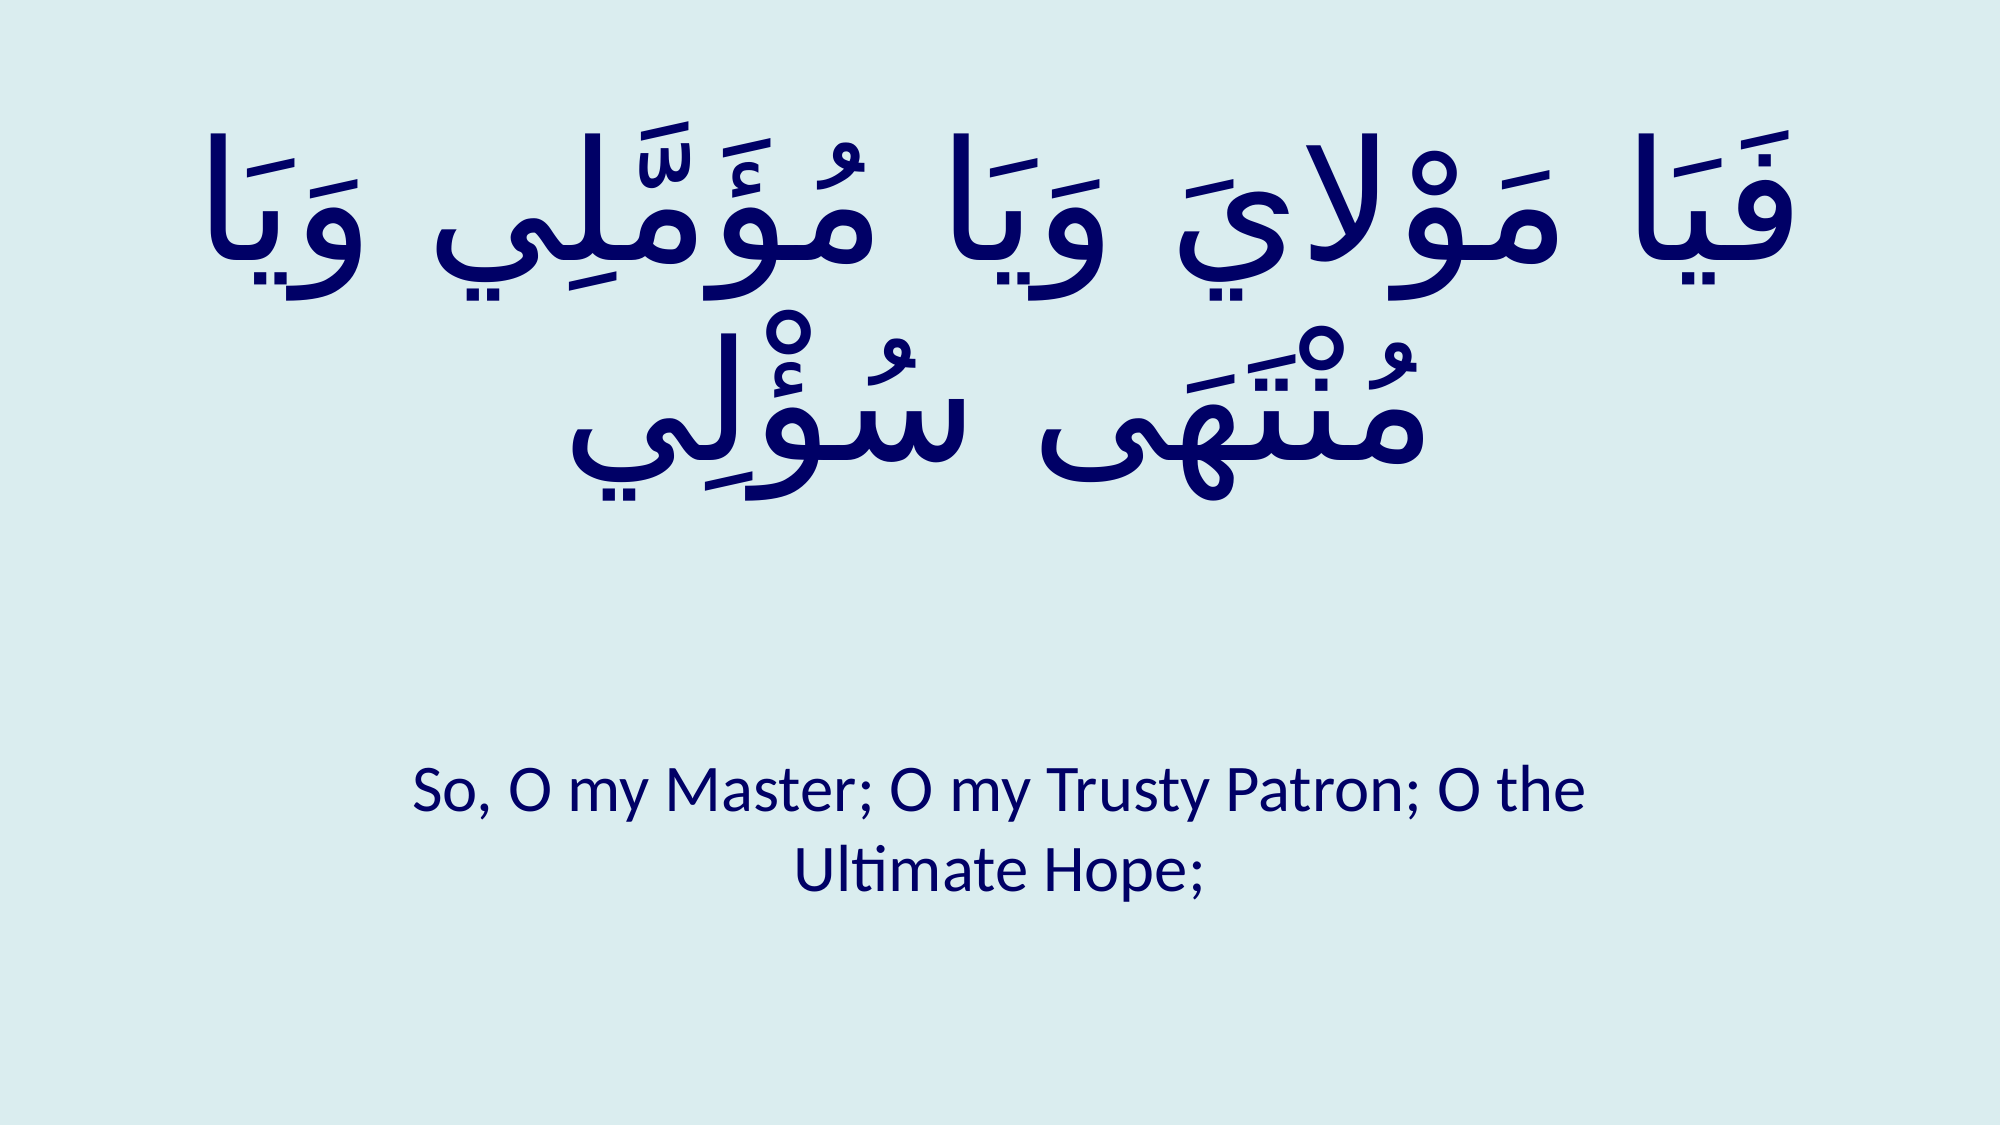

# فَيَا مَوْلايَ وَيَا مُؤَمَّلِي وَيَا مُنْتَهَى سُؤْلِي
So, O my Master; O my Trusty Patron; O the Ultimate Hope;